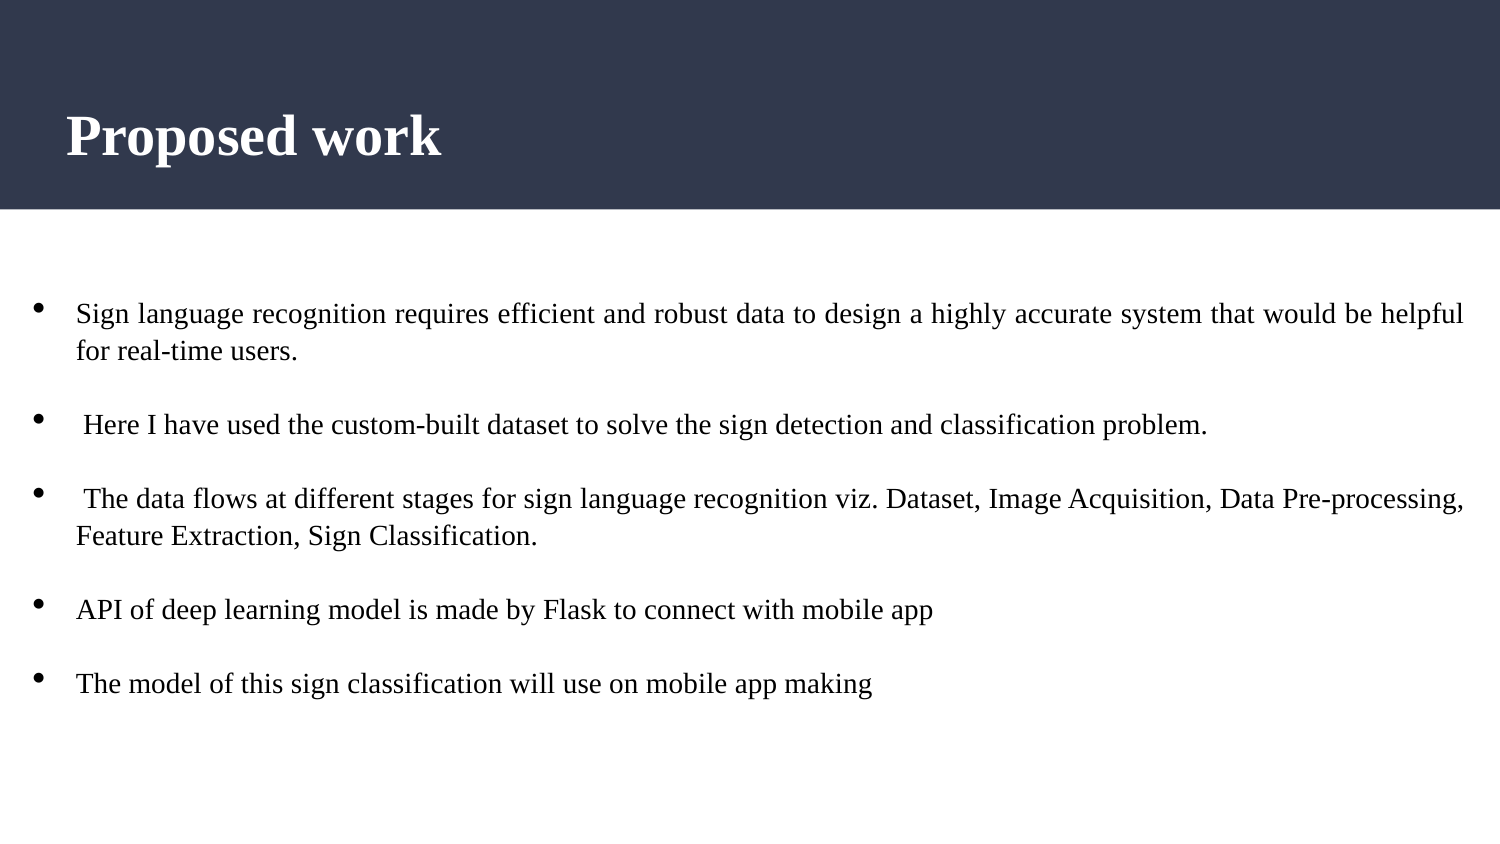

# Proposed work
Sign language recognition requires efficient and robust data to design a highly accurate system that would be helpful for real-time users.

 Here I have used the custom-built dataset to solve the sign detection and classification problem.

 The data flows at different stages for sign language recognition viz. Dataset, Image Acquisition, Data Pre-processing, Feature Extraction, Sign Classification.

API of deep learning model is made by Flask to connect with mobile app

The model of this sign classification will use on mobile app making